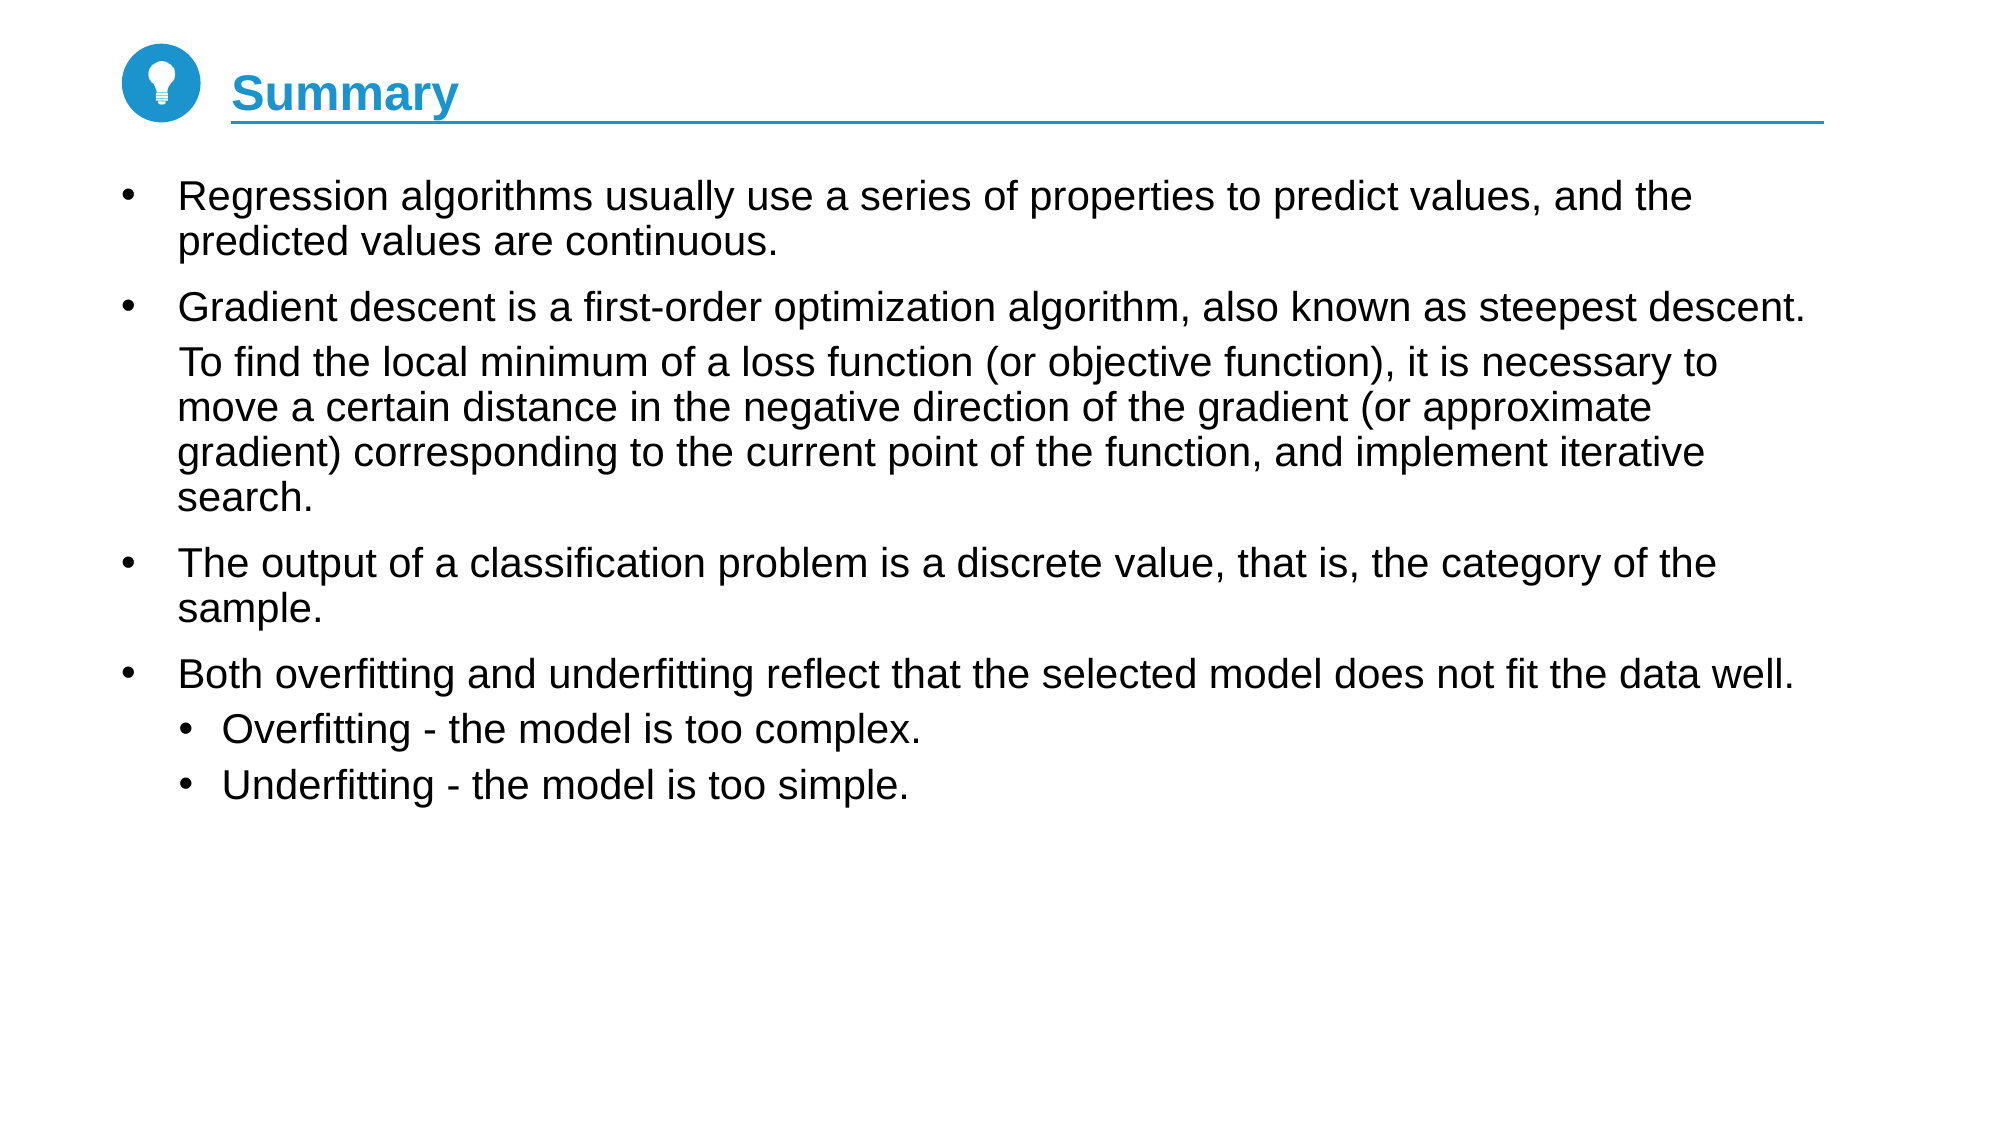

# Summary
Regression algorithms usually use a series of properties to predict values, and the predicted values are continuous.
Gradient descent is a first-order optimization algorithm, also known as steepest descent.
To find the local minimum of a loss function (or objective function), it is necessary to move a certain distance in the negative direction of the gradient (or approximate gradient) corresponding to the current point of the function, and implement iterative search.
The output of a classification problem is a discrete value, that is, the category of the sample.
Both overfitting and underfitting reflect that the selected model does not fit the data well.
Overfitting - the model is too complex.
Underfitting - the model is too simple.